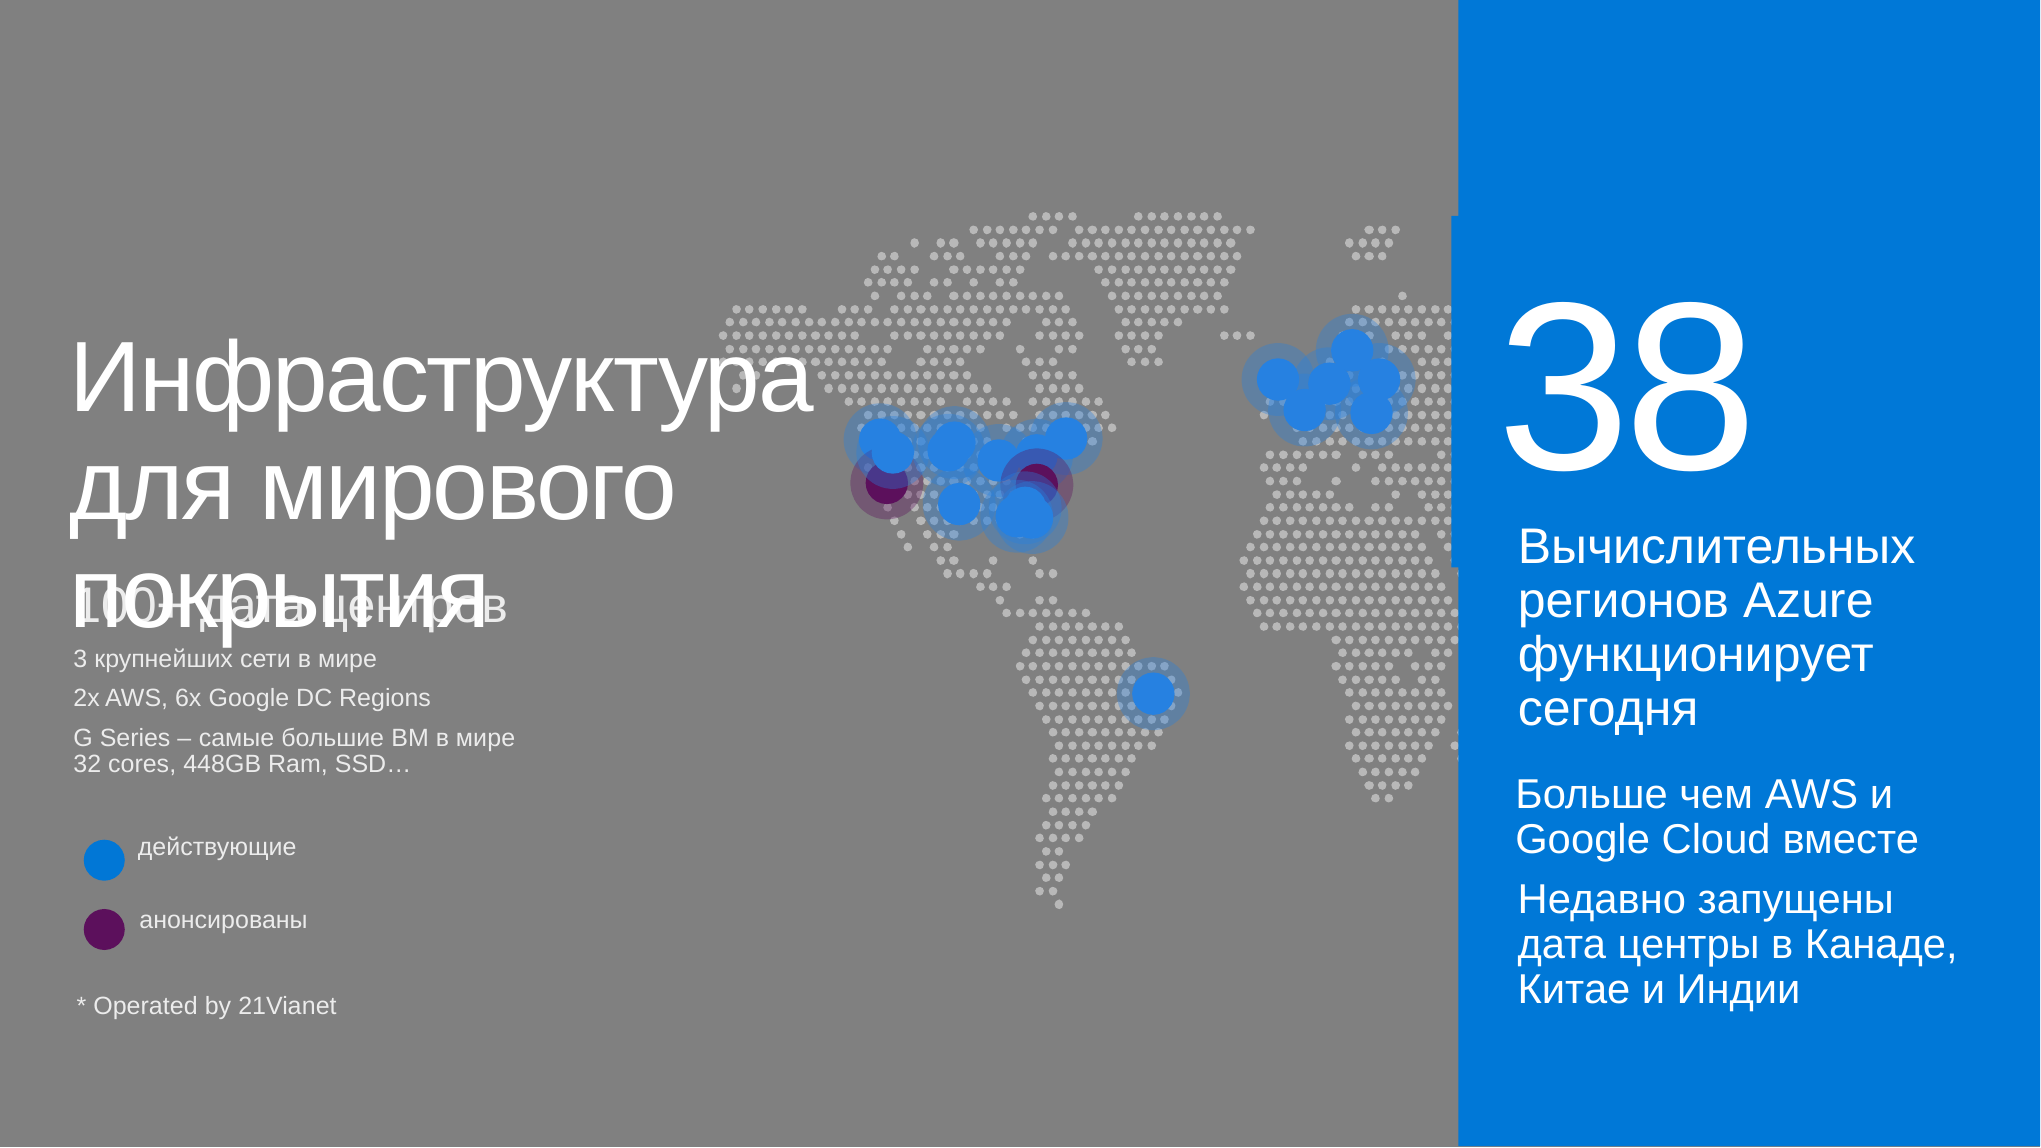

38
Вычислительных регионов Azure функционирует сегодня

Инфраструктура для мирового покрытия
100+ дата центров
3 крупнейших сети в мире
2x AWS, 6x Google DC Regions
G Series – самые большие ВМ в мире
32 cores, 448GB Ram, SSD…
действующие

анонсированы

* Operated by 21Vianet
Больше чем AWS и Google Cloud вместе
Недавно запущены дата центры в Канаде, Китае и Индии